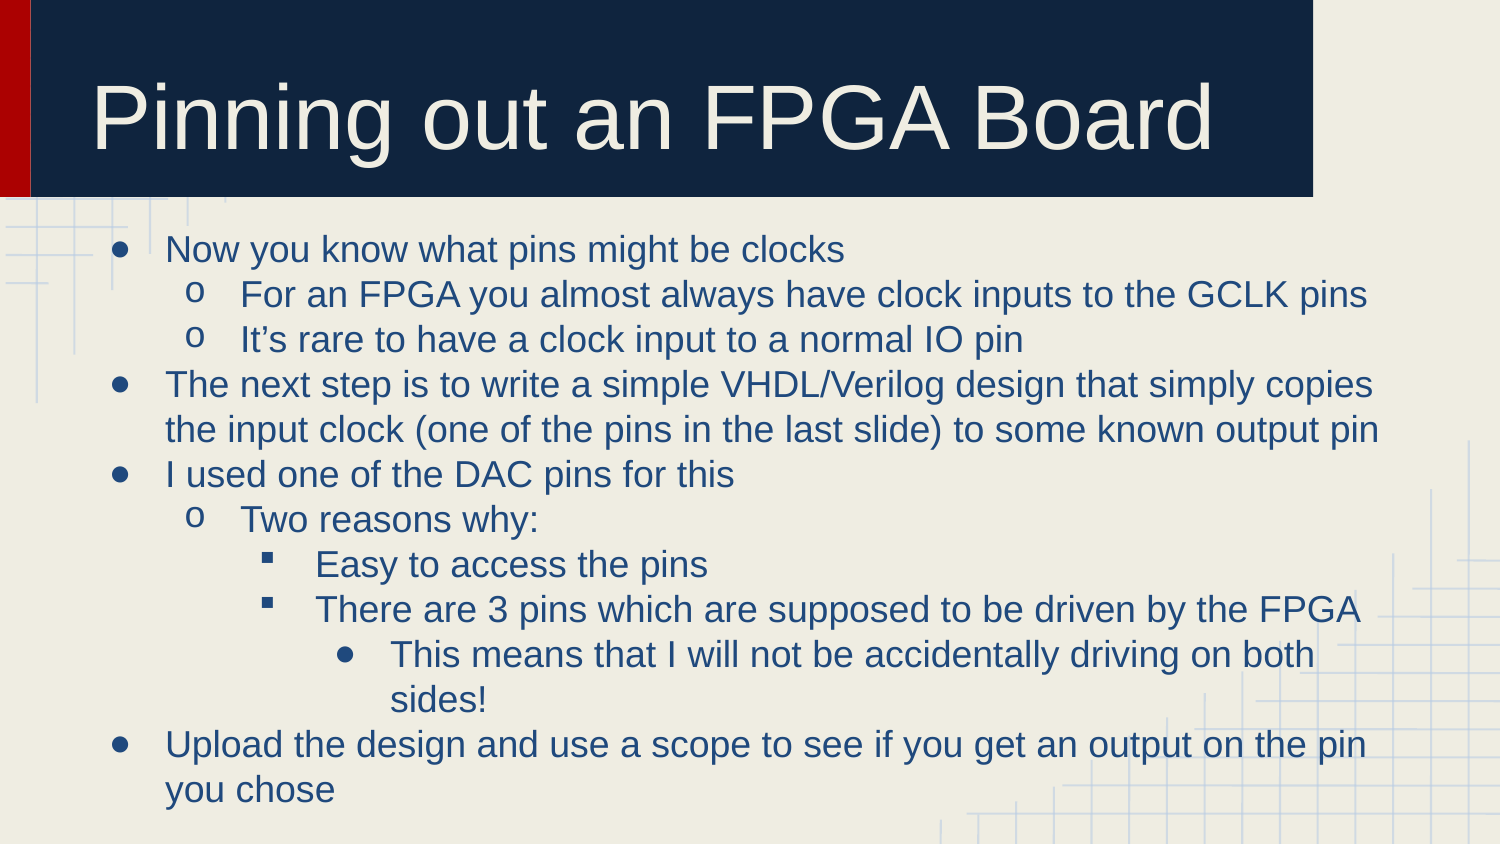

# Pinning out an FPGA Board
Now you know what pins might be clocks
For an FPGA you almost always have clock inputs to the GCLK pins
It’s rare to have a clock input to a normal IO pin
The next step is to write a simple VHDL/Verilog design that simply copies the input clock (one of the pins in the last slide) to some known output pin
I used one of the DAC pins for this
Two reasons why:
Easy to access the pins
There are 3 pins which are supposed to be driven by the FPGA
This means that I will not be accidentally driving on both sides!
Upload the design and use a scope to see if you get an output on the pin you chose